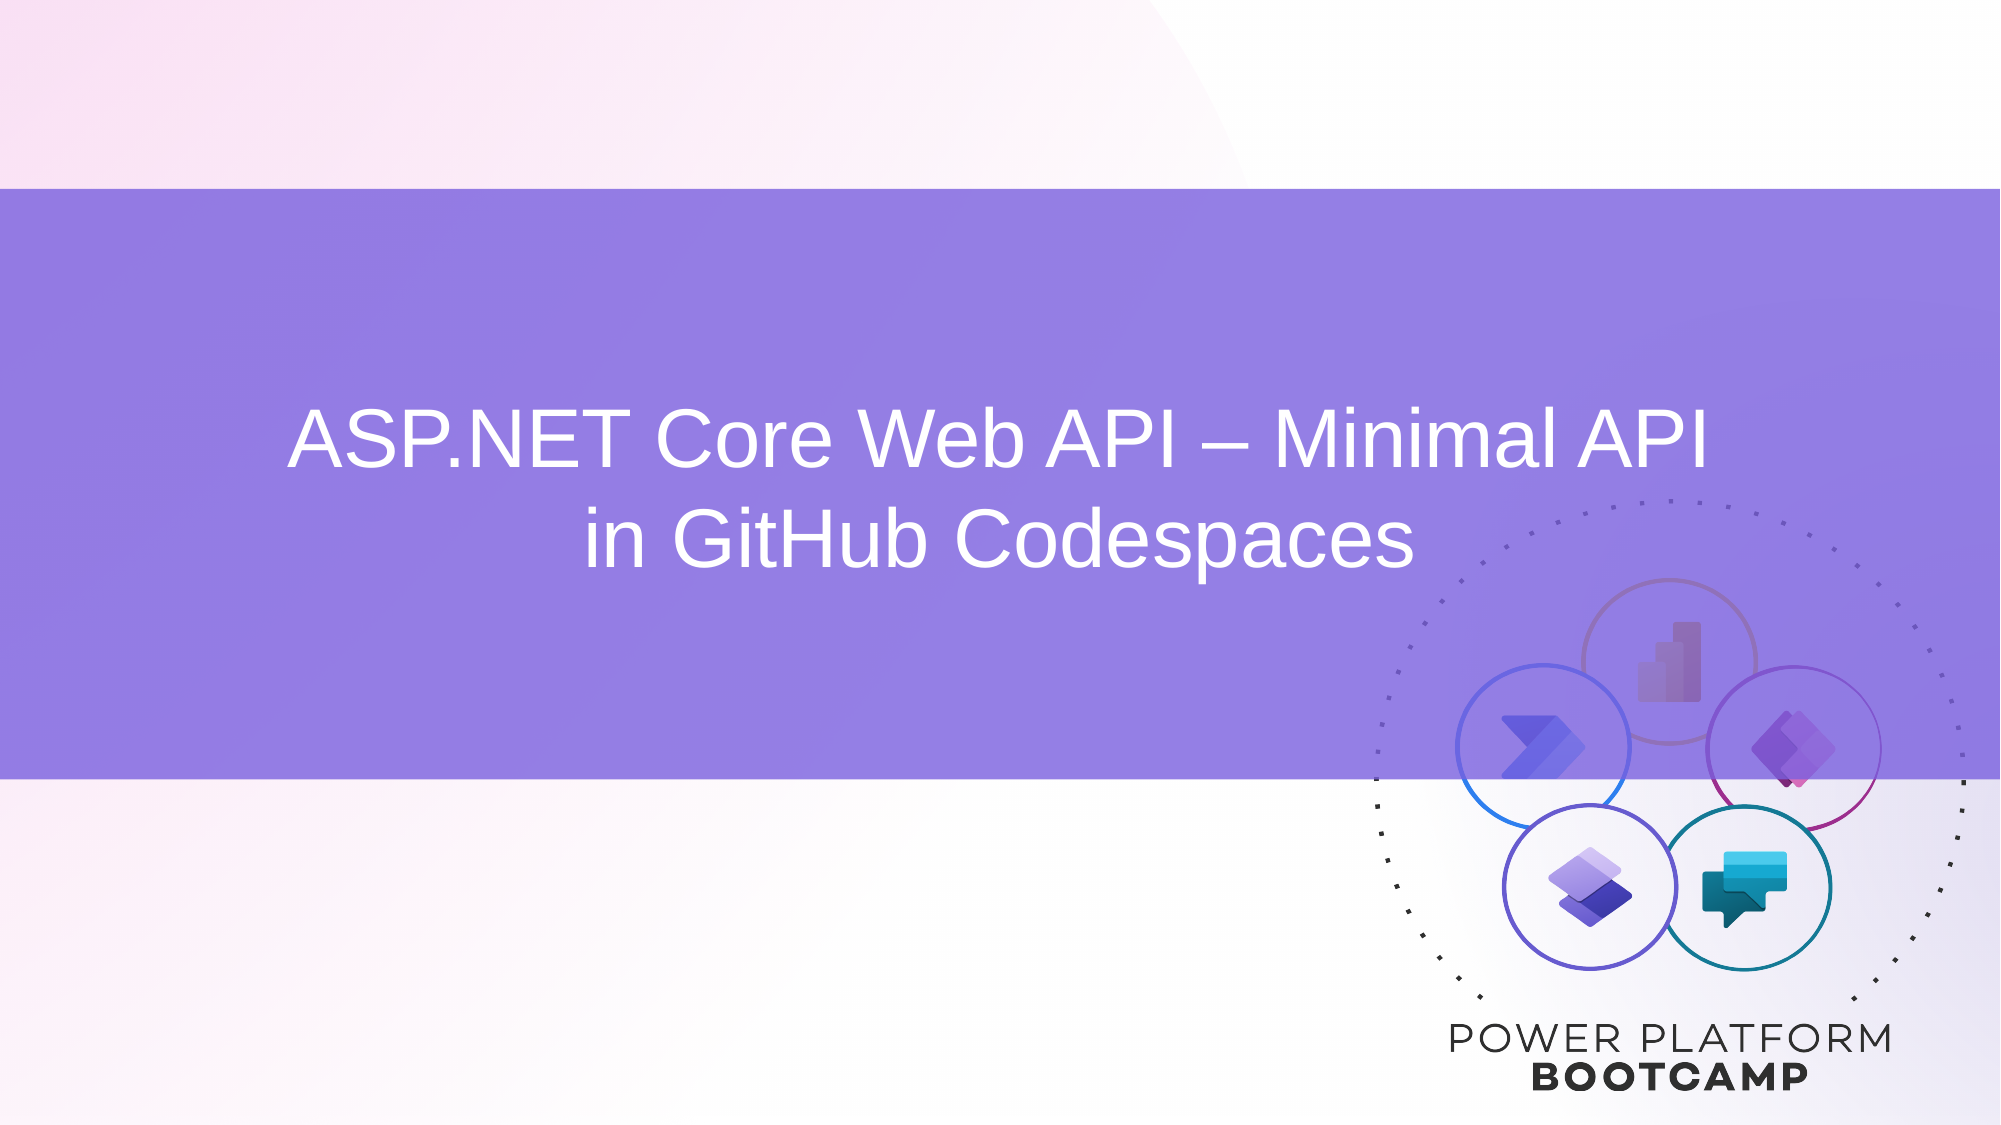

ASP.NET Core Web API – Minimal API
in GitHub Codespaces